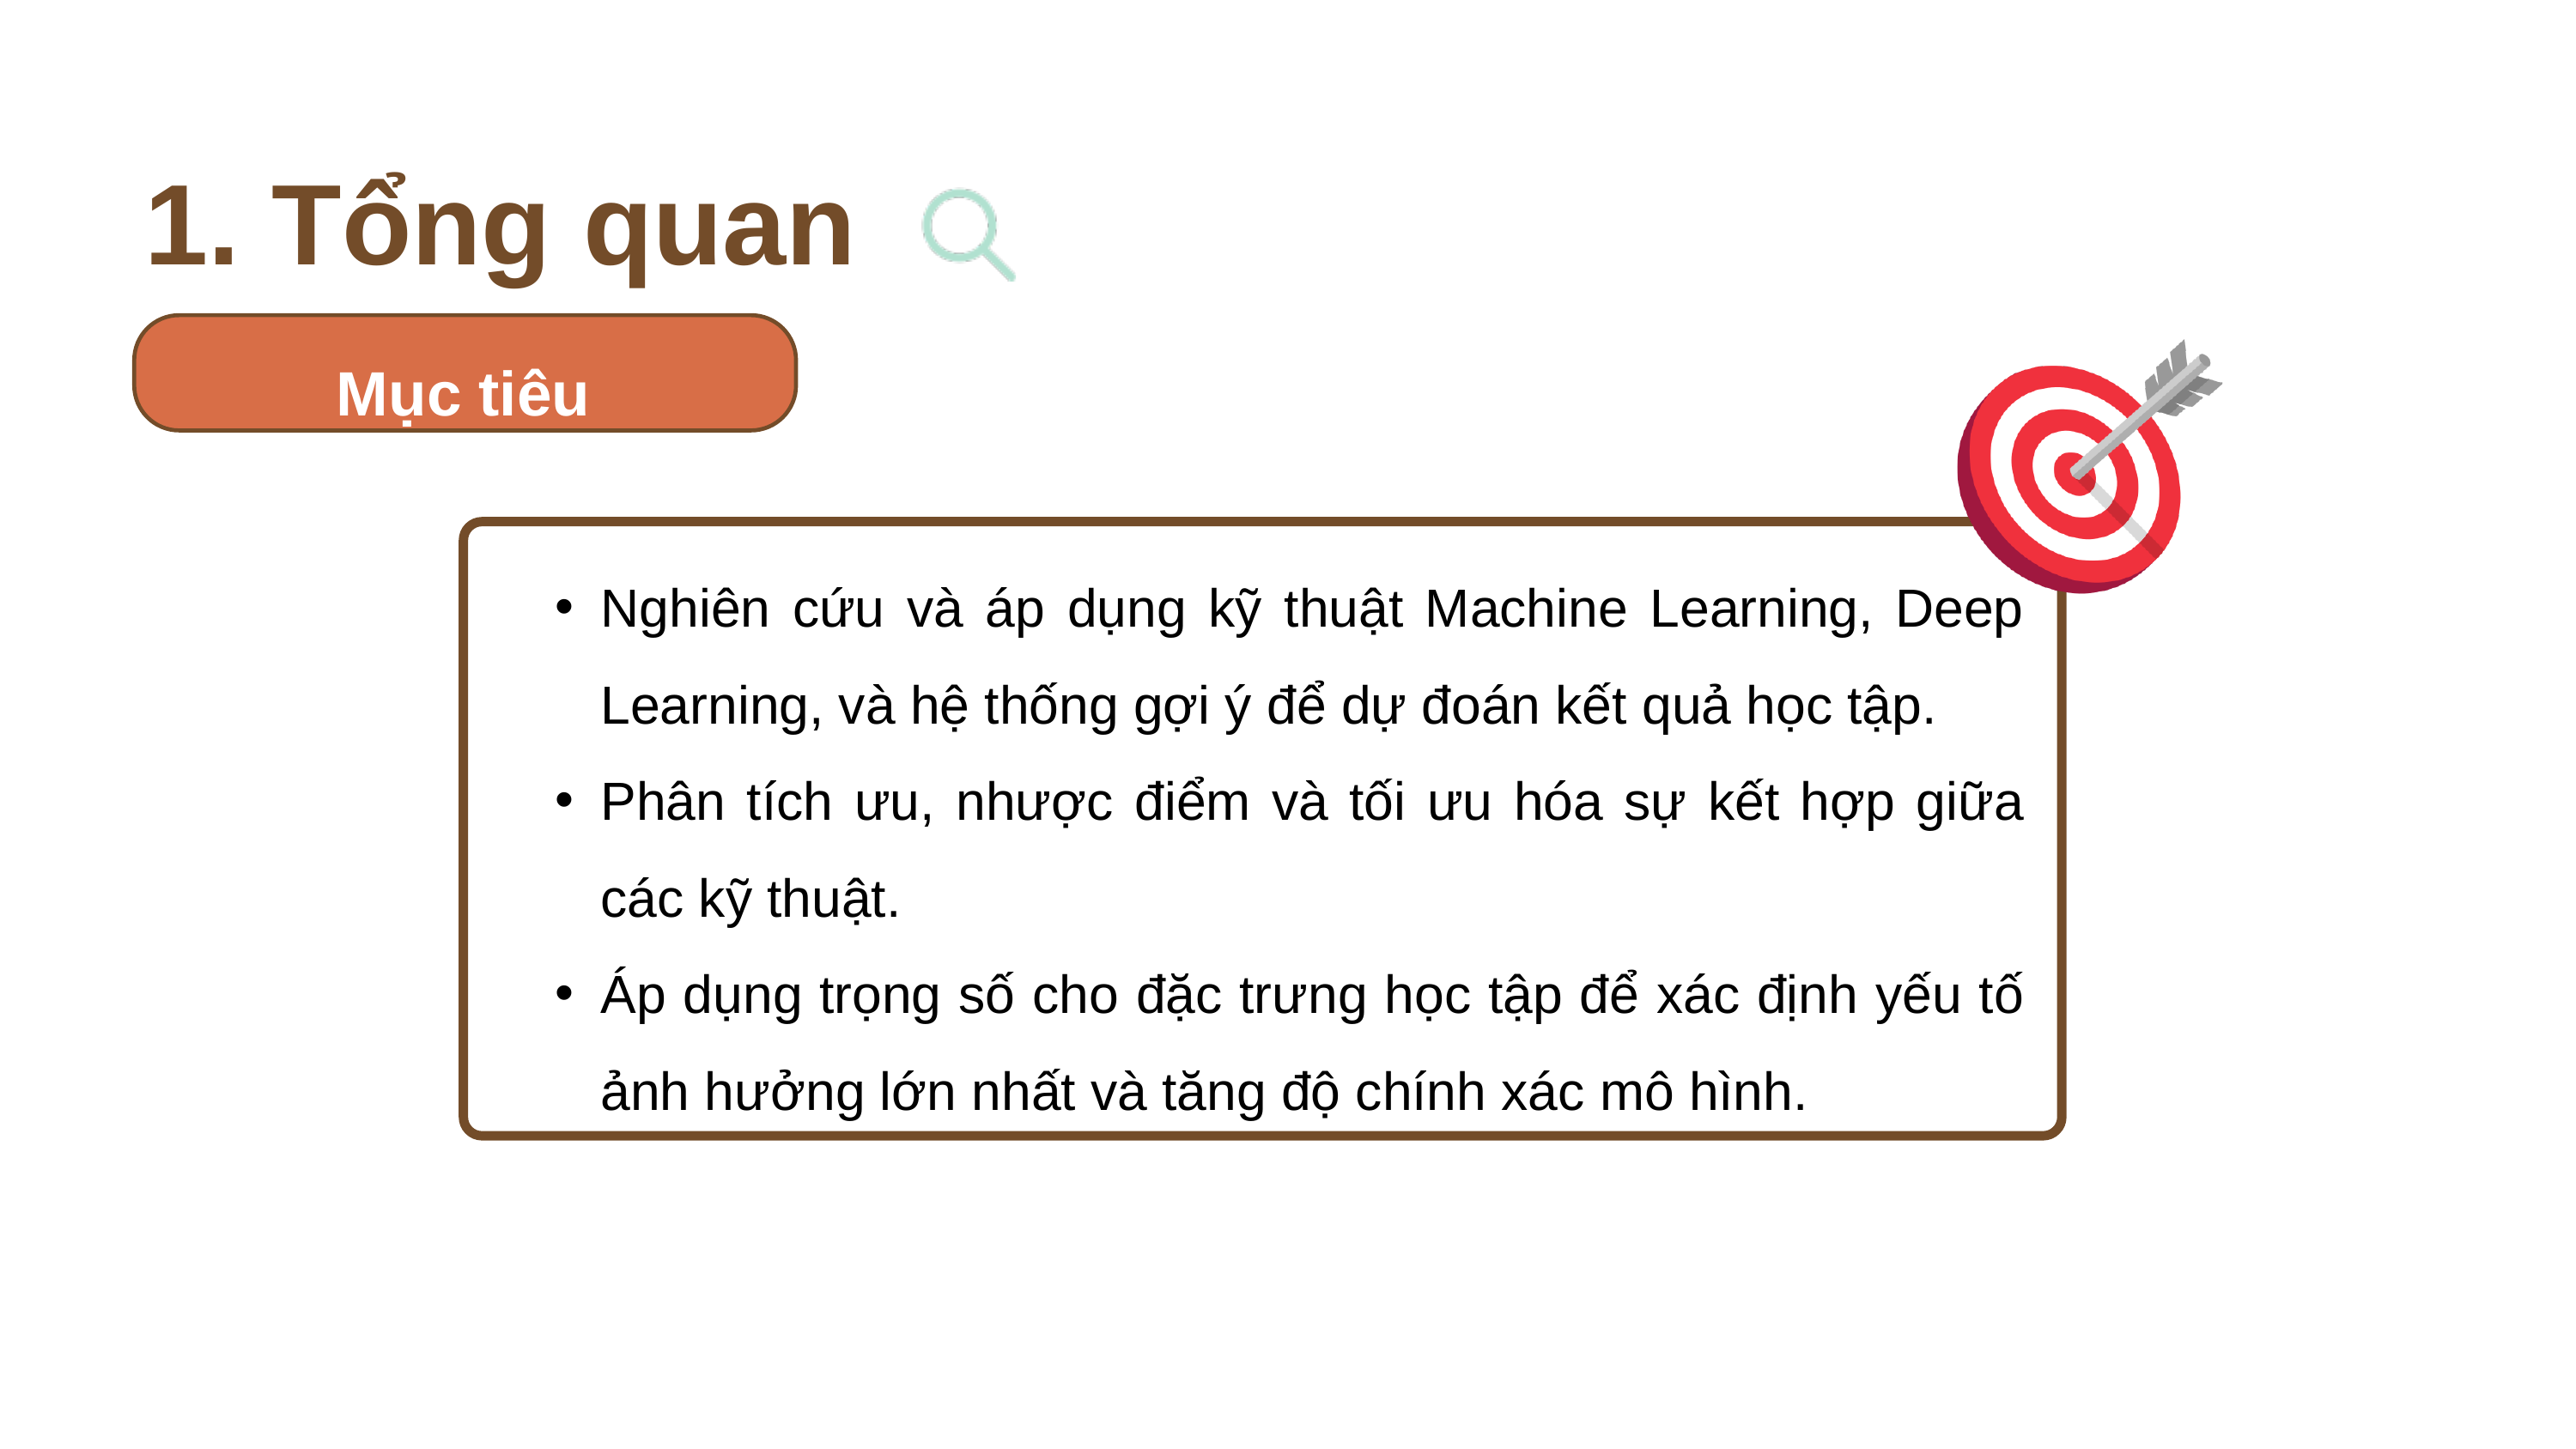

1. Tổng quan

Mục tiêu

Nghiên cứu và áp dụng kỹ thuật Machine Learning, Deep Learning, và hệ thống gợi ý để dự đoán kết quả học tập.
Phân tích ưu, nhược điểm và tối ưu hóa sự kết hợp giữa các kỹ thuật.
Áp dụng trọng số cho đặc trưng học tập để xác định yếu tố ảnh hưởng lớn nhất và tăng độ chính xác mô hình.